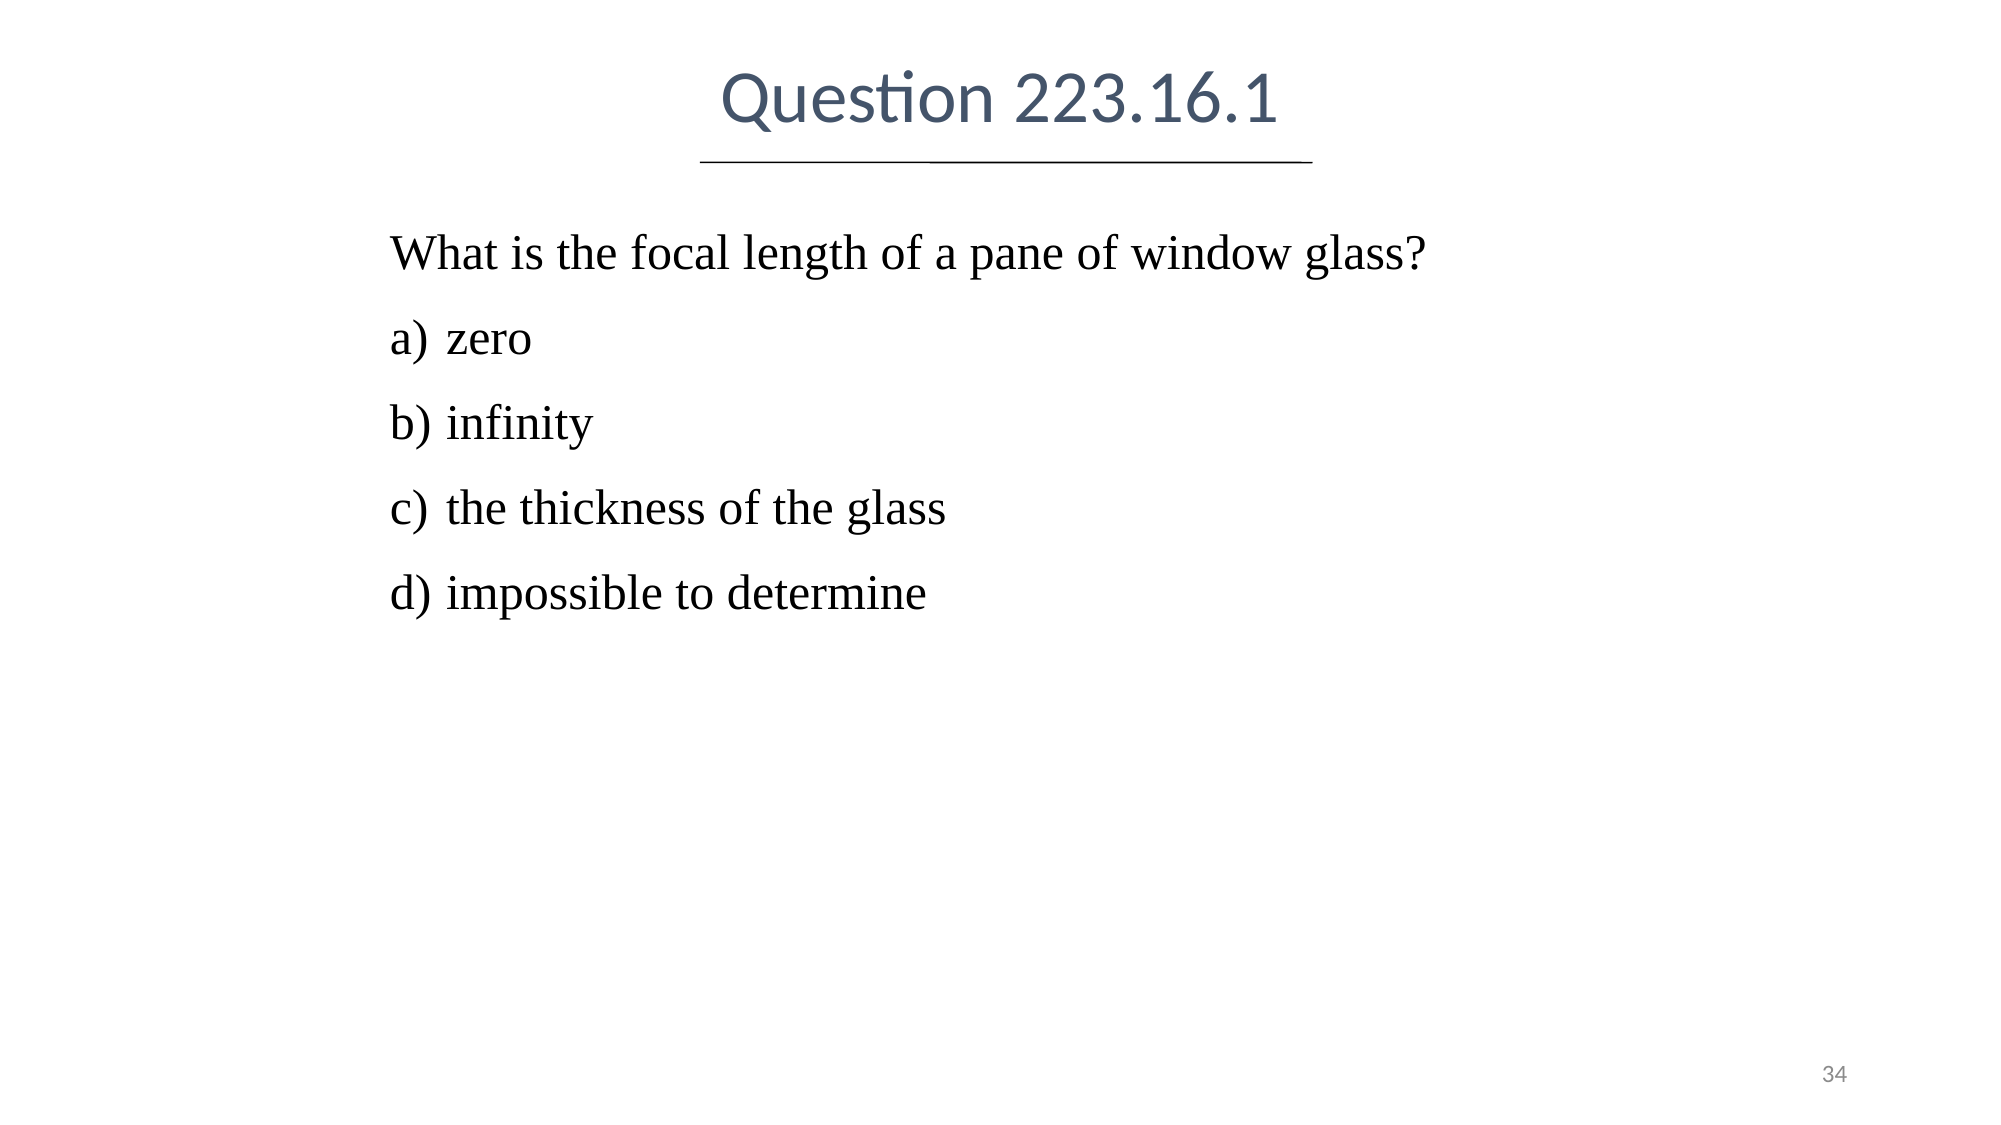

Question 223.16.1

What is the focal length of a pane of window glass?
zero
infinity
the thickness of the glass
impossible to determine
34